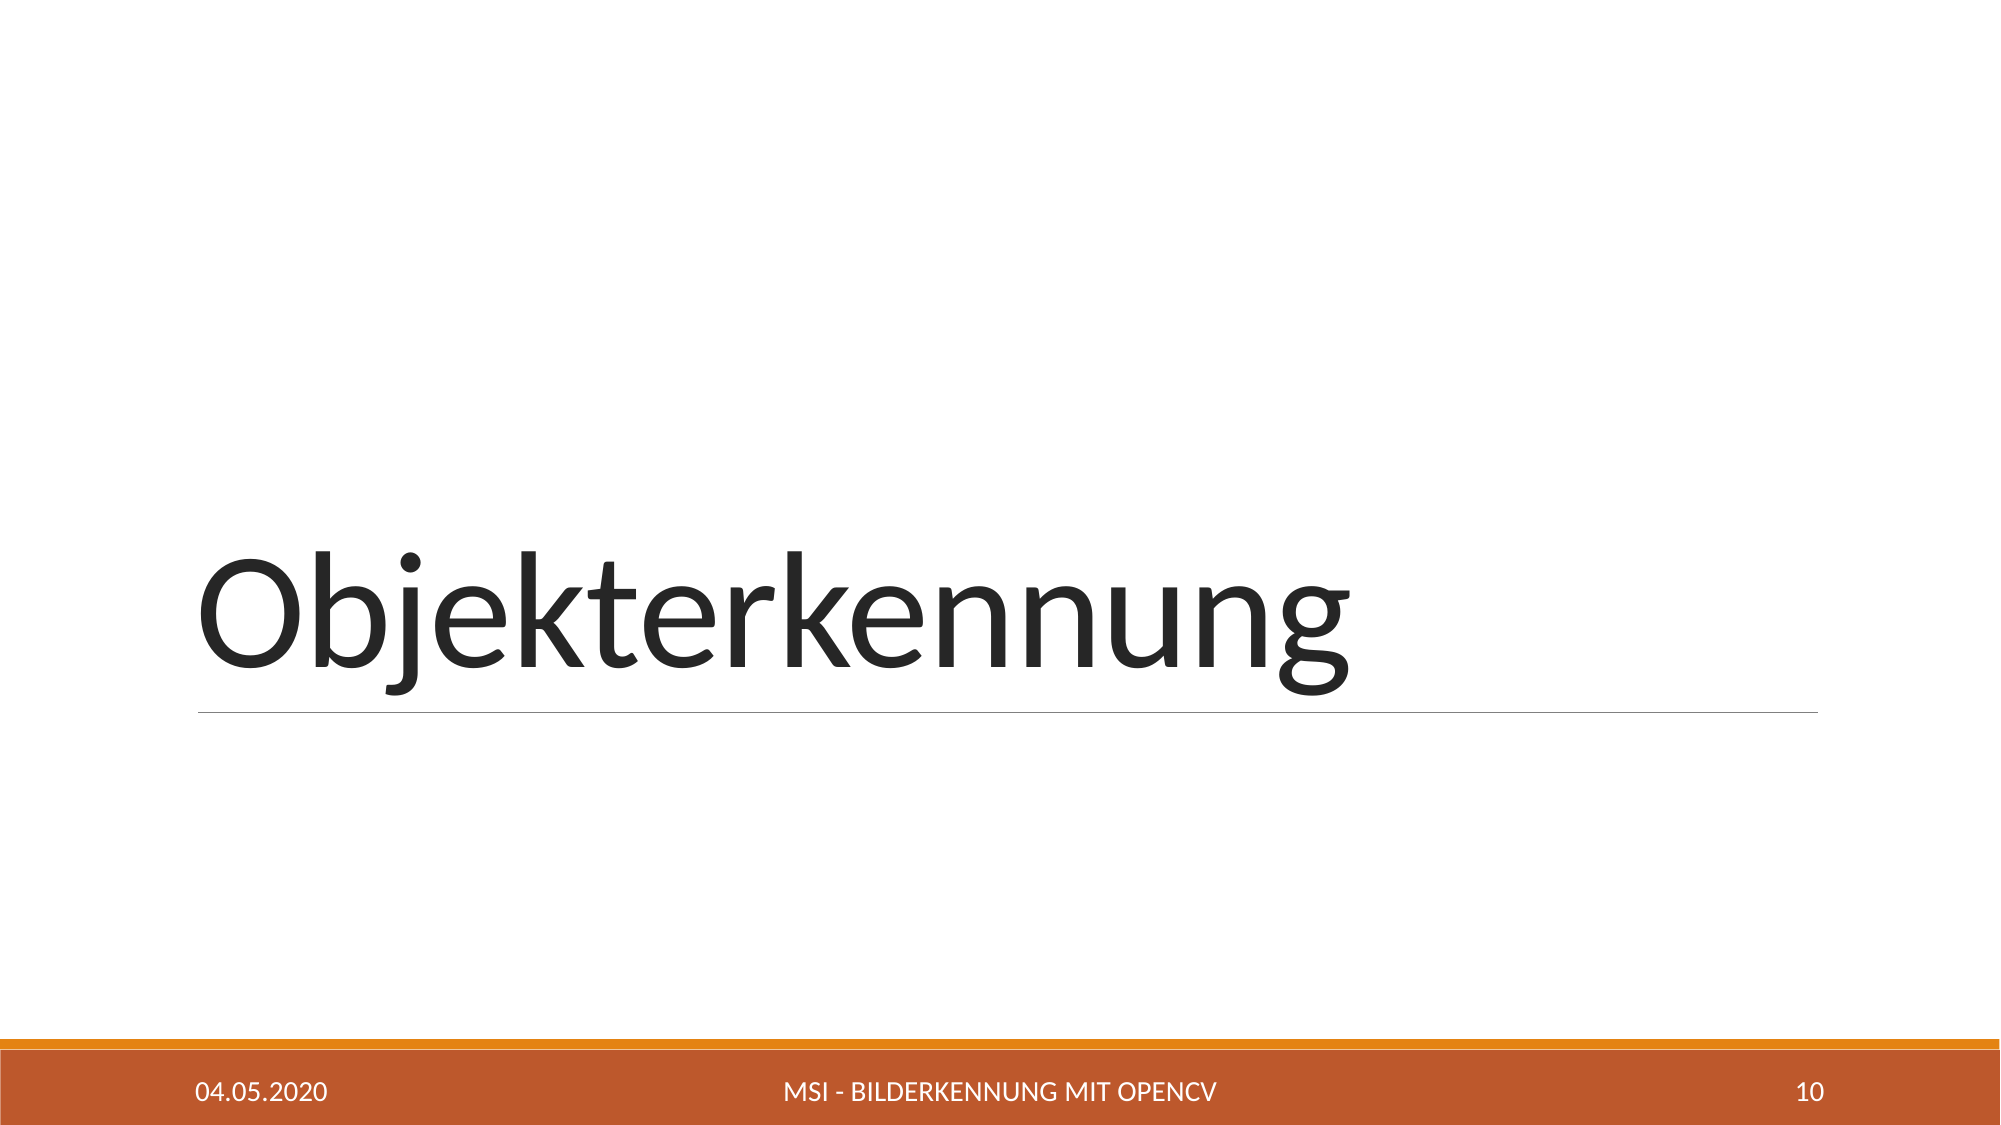

# Objekterkennung

04.05.2020
MSI - Bilderkennung mit OpenCV
10